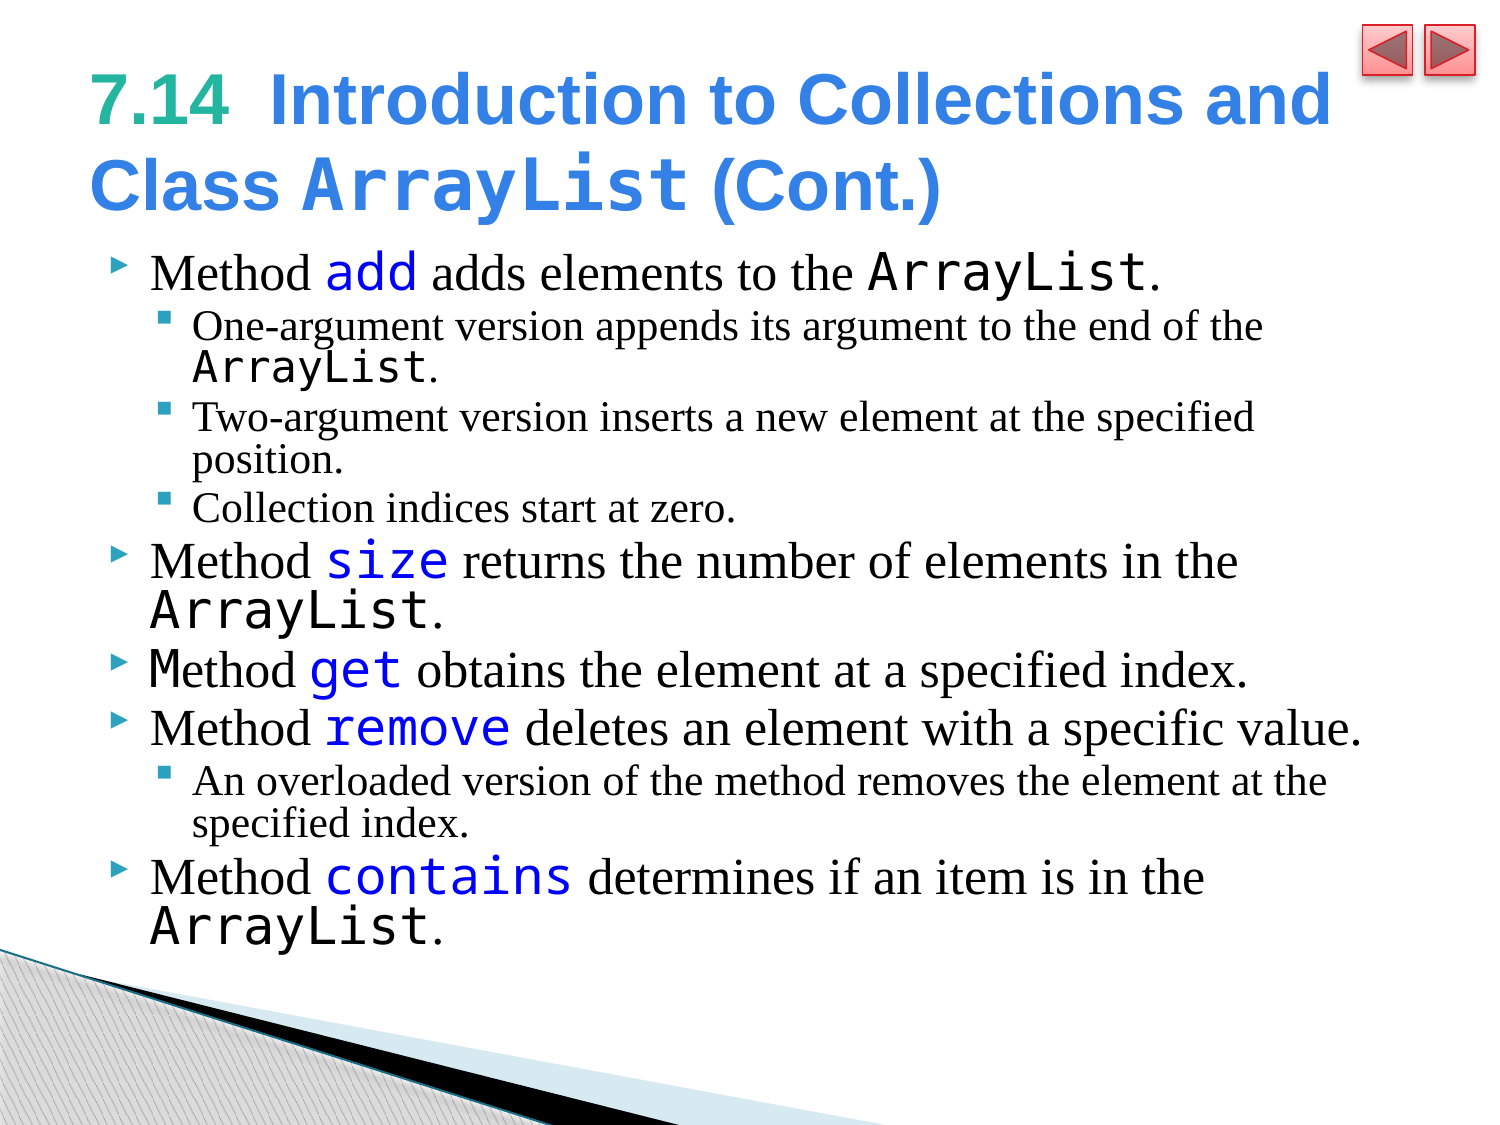

# 7.14  Introduction to Collections and Class ArrayList (Cont.)
Method add adds elements to the ArrayList.
One-argument version appends its argument to the end of the ArrayList.
Two-argument version inserts a new element at the specified position.
Collection indices start at zero.
Method size returns the number of elements in the ArrayList.
Method get obtains the element at a specified index.
Method remove deletes an element with a specific value.
An overloaded version of the method removes the element at the specified index.
Method contains determines if an item is in the ArrayList.